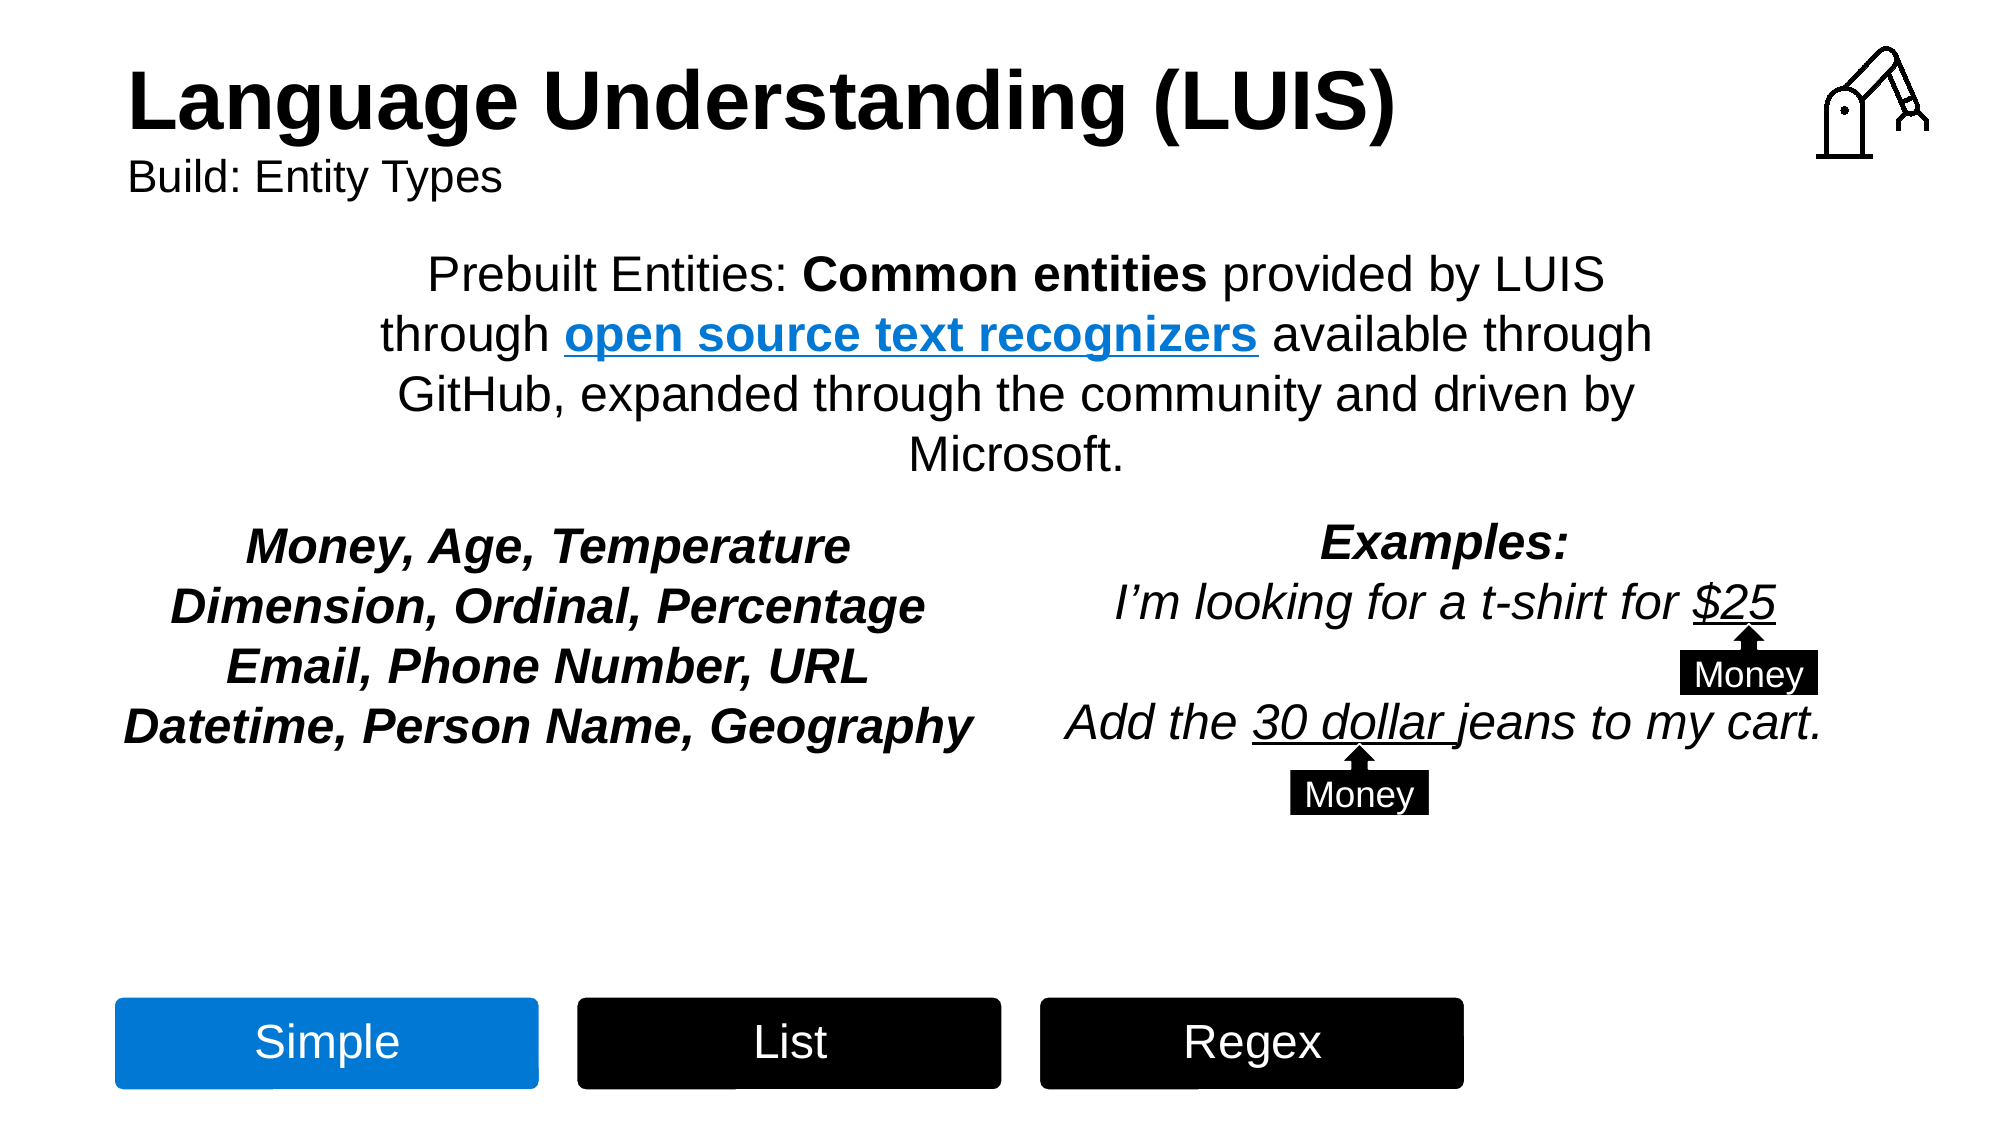

# Language Understanding (LUIS) Build: Entity Types

Prebuilt Entities: Common entities provided by LUIS through open source text recognizers available through GitHub, expanded through the community and driven by Microsoft.
Examples:
I’m looking for a t-shirt for $25

Add the 30 dollar jeans to my cart.
Money, Age, Temperature
Dimension, Ordinal, Percentage
Email, Phone Number, URL
Datetime, Person Name, Geography

Money
Money

Composite
Simple
List
Regex
Prebuilt